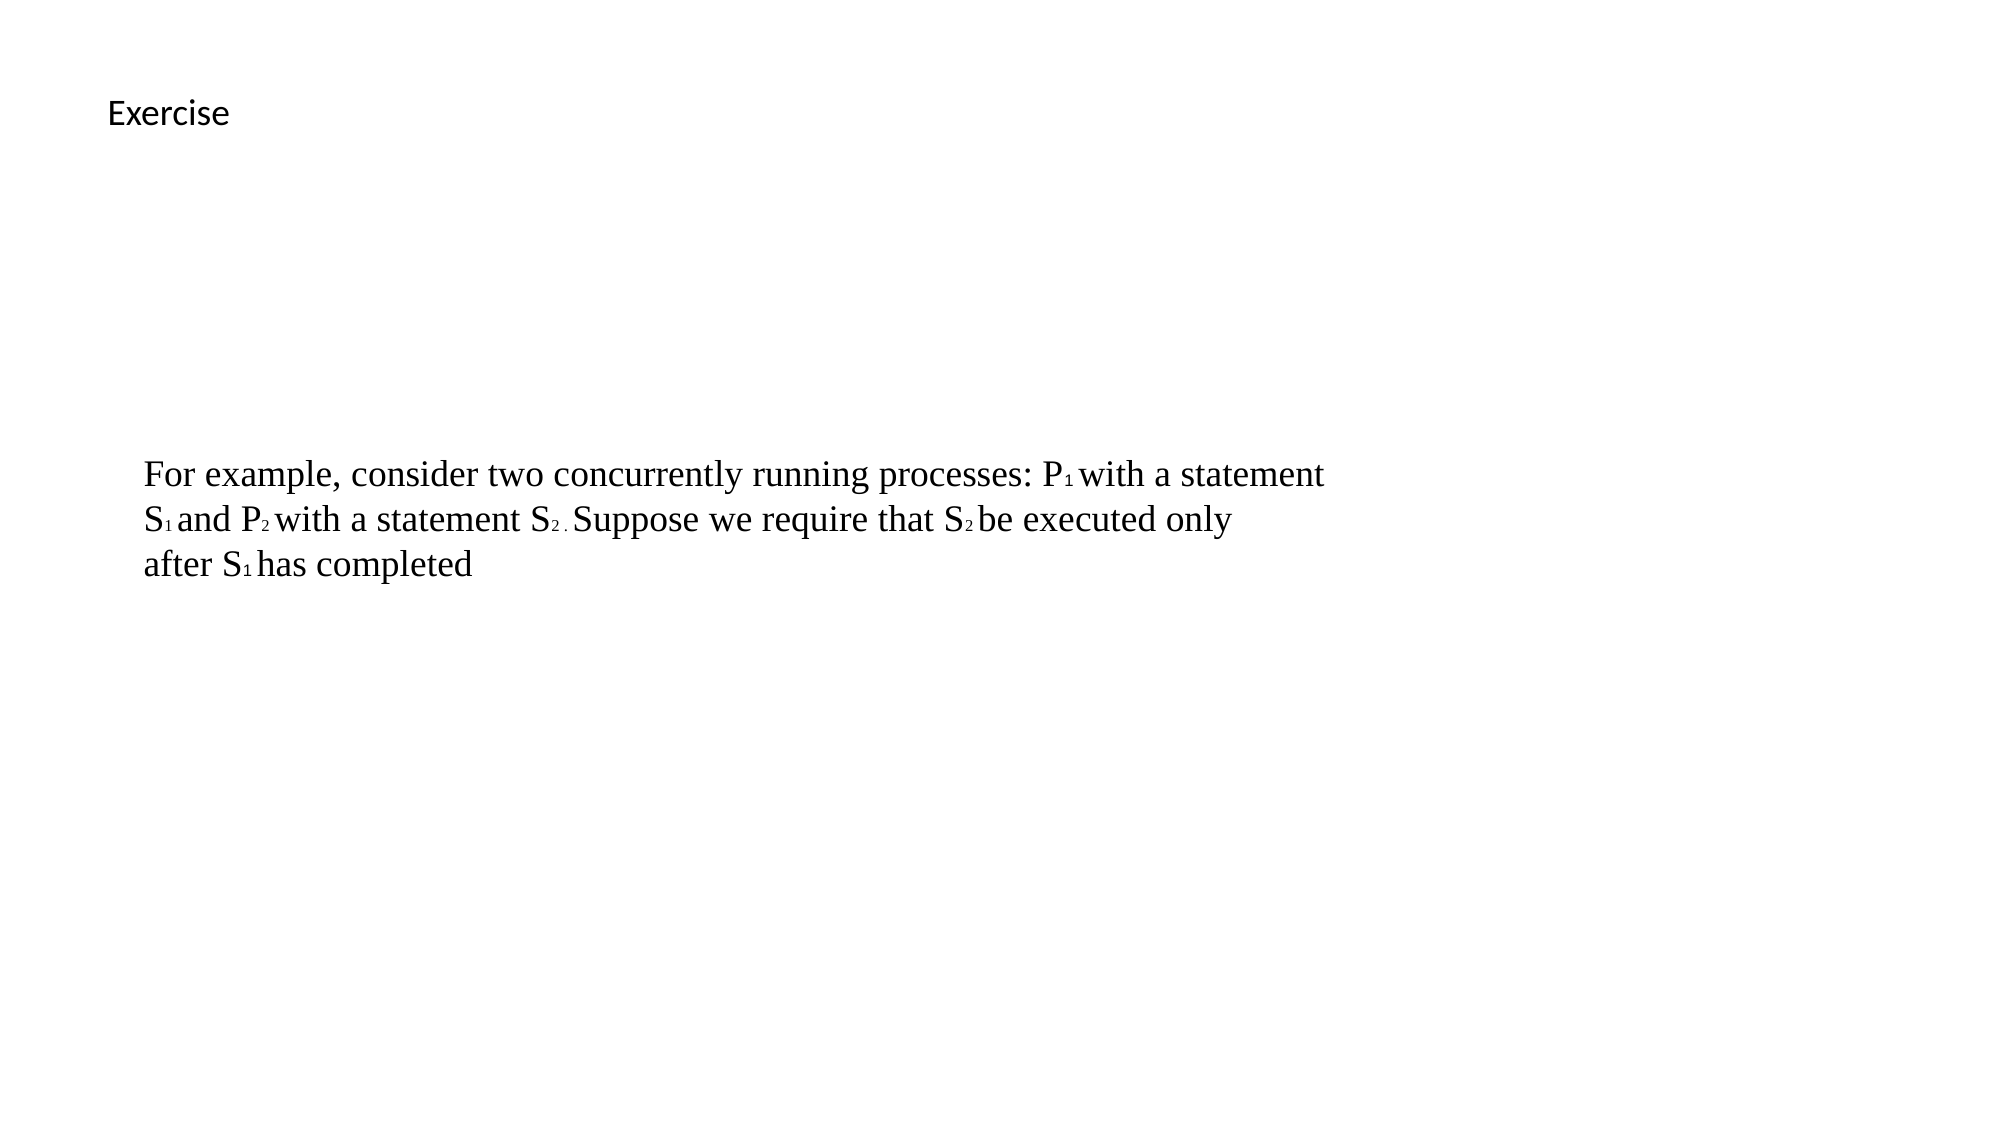

Exercise
For example, consider two concurrently running processes: P1 with a statement
S1 and P2 with a statement S2 . Suppose we require that S2 be executed only
after S1 has completed